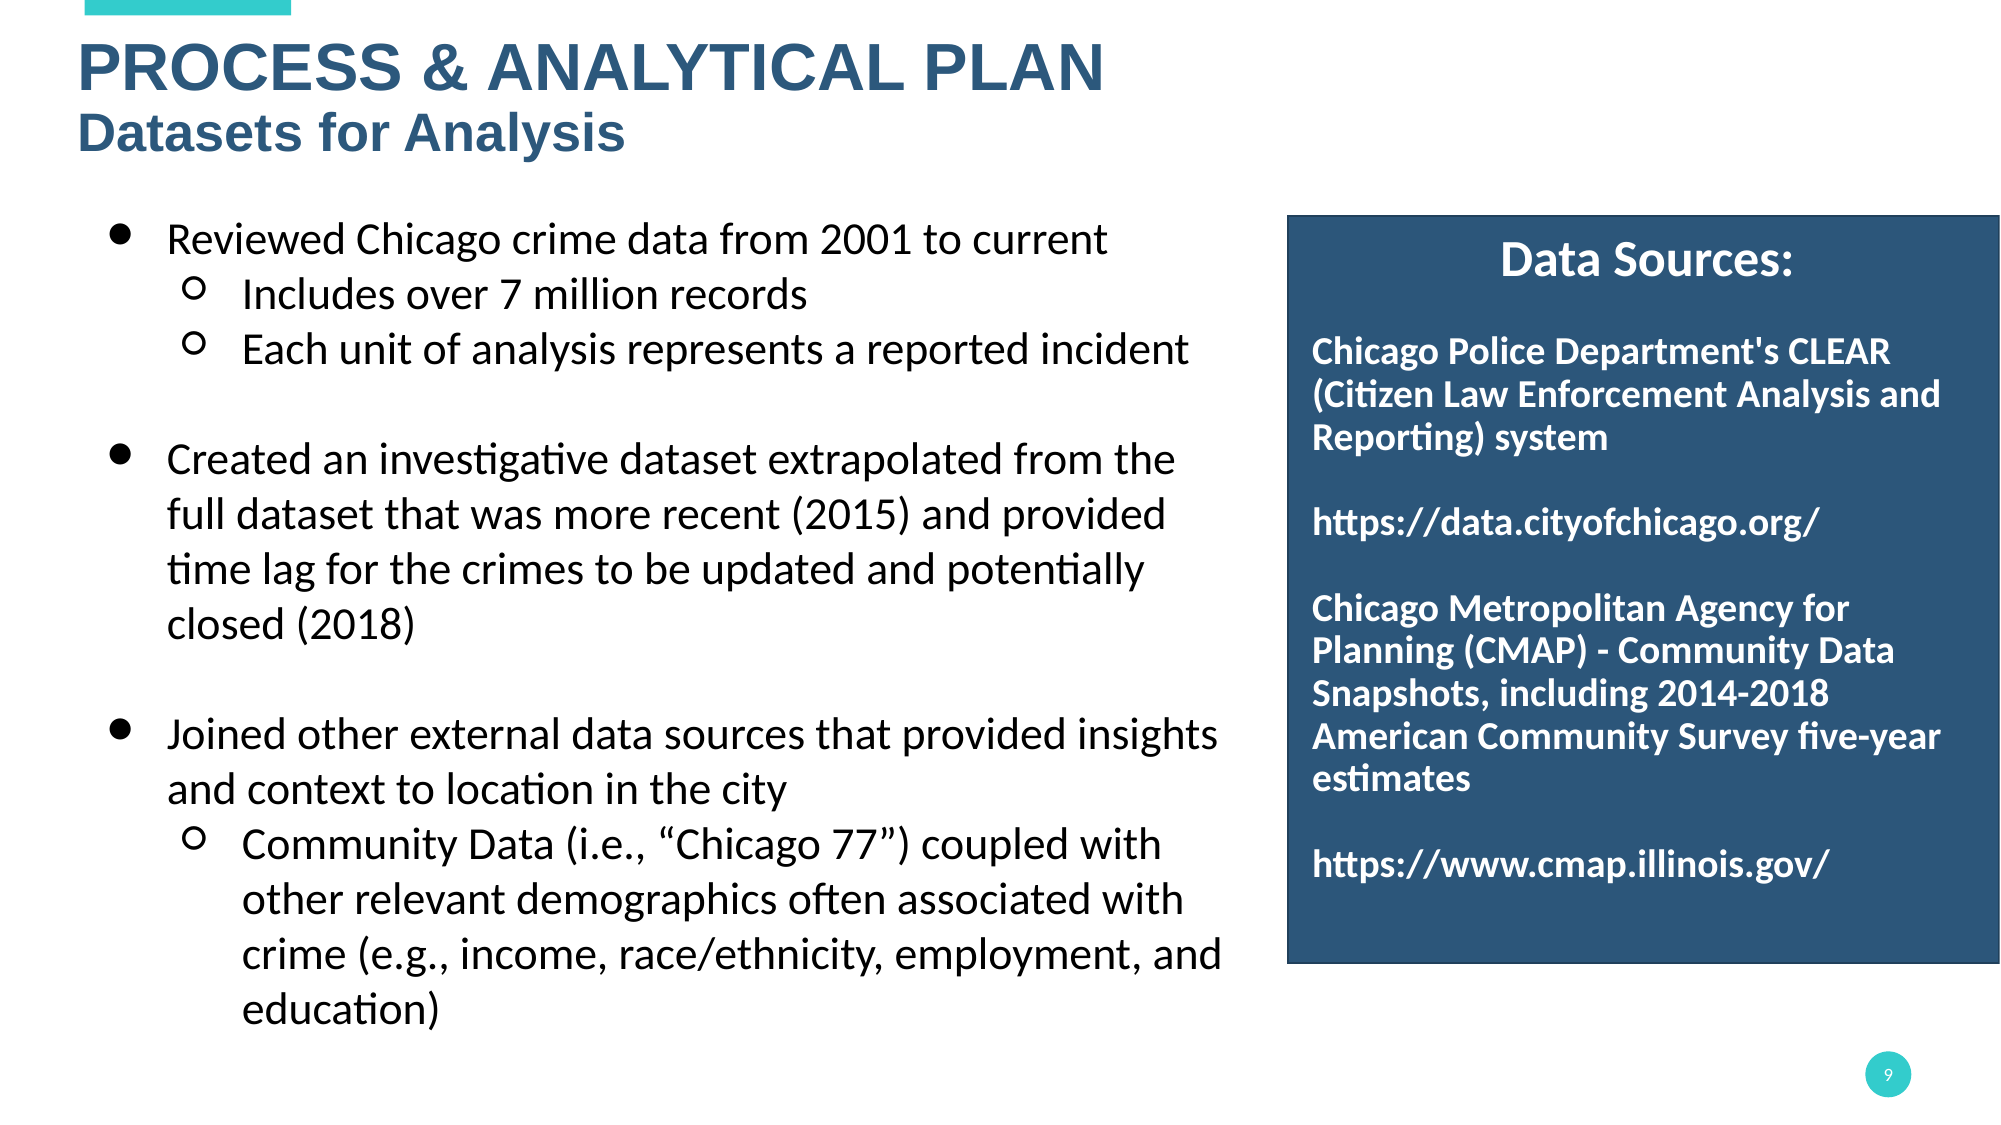

# PROCESS & ANALYTICAL PLAN
Datasets for Analysis
Reviewed Chicago crime data from 2001 to current
Includes over 7 million records
Each unit of analysis represents a reported incident
Created an investigative dataset extrapolated from the full dataset that was more recent (2015) and provided time lag for the crimes to be updated and potentially closed (2018)
Joined other external data sources that provided insights and context to location in the city
Community Data (i.e., “Chicago 77”) coupled with other relevant demographics often associated with crime (e.g., income, race/ethnicity, employment, and education)
Data Sources:
Chicago Police Department's CLEAR
(Citizen Law Enforcement Analysis and Reporting) system
https://data.cityofchicago.org/

Chicago Metropolitan Agency for Planning (CMAP) - Community Data Snapshots, including 2014-2018 American Community Survey five-year estimates
https://www.cmap.illinois.gov/

9